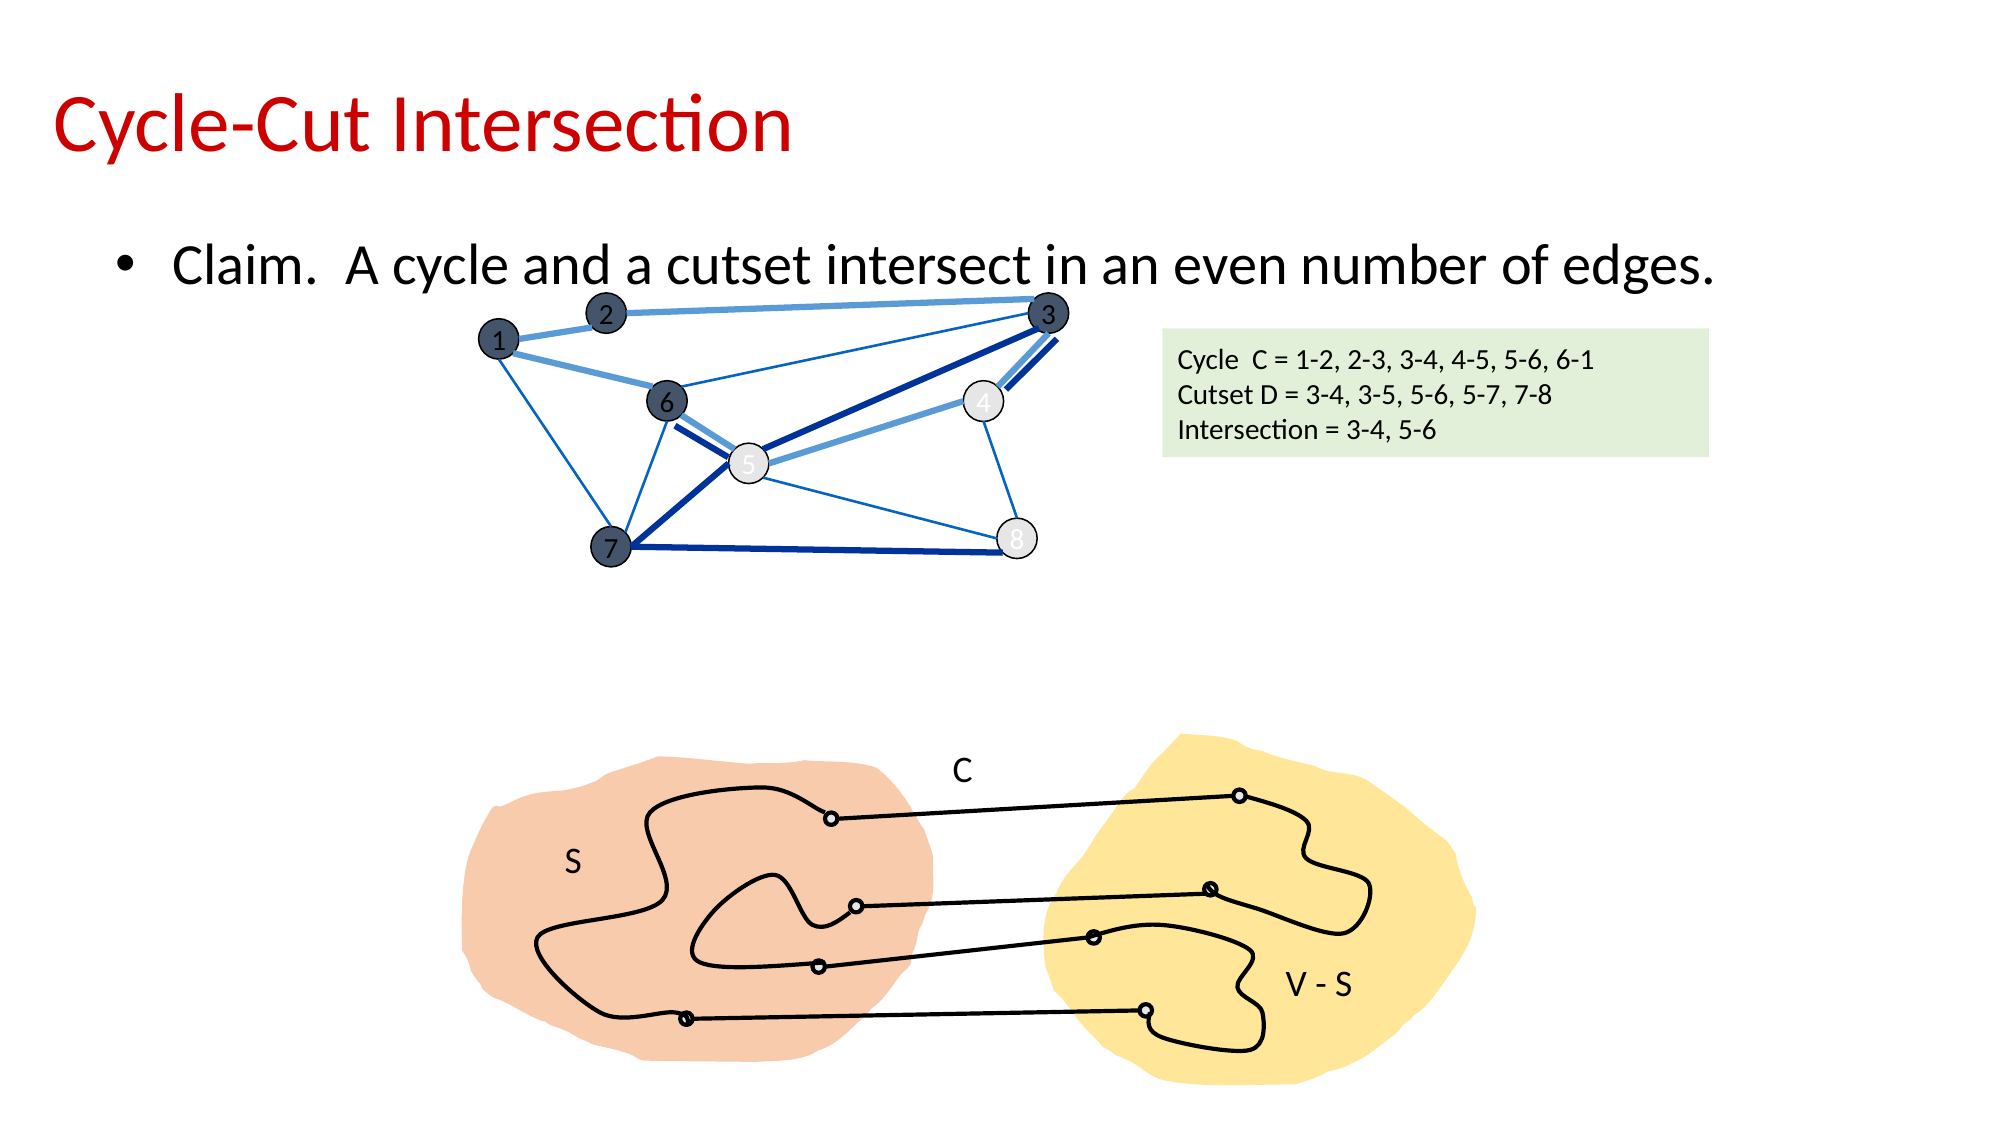

# Cycle-Cut Intersection
Claim.  A cycle and a cutset intersect in an even number of edges.

2
3
1
Cycle  C = 1-2, 2-3, 3-4, 4-5, 5-6, 6-1
Cutset D = 3-4, 3-5, 5-6, 5-7, 7-8
Intersection = 3-4, 5-6
4
6
5
8
7

C

S

V - S